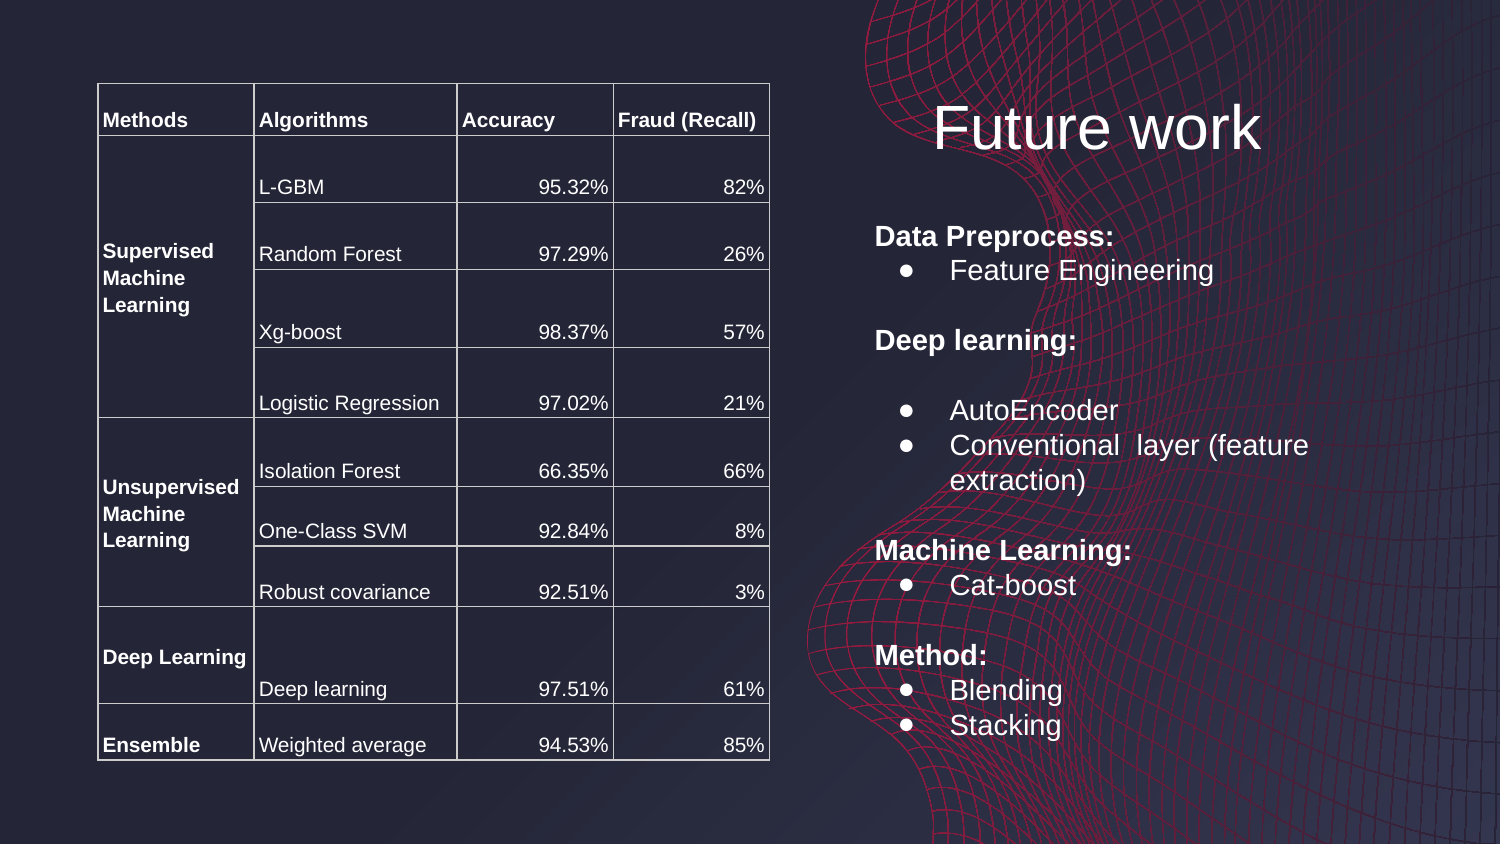

Future work
| Methods | Algorithms | Accuracy | Fraud (Recall) |
| --- | --- | --- | --- |
| Supervised Machine Learning | L-GBM | 95.32% | 82% |
|  | Random Forest | 97.29% | 26% |
|  | Xg-boost | 98.37% | 57% |
|  | Logistic Regression | 97.02% | 21% |
| Unsupervised Machine Learning | Isolation Forest | 66.35% | 66% |
|  | One-Class SVM | 92.84% | 8% |
|  | Robust covariance | 92.51% | 3% |
| Deep Learning | Deep learning | 97.51% | 61% |
| Ensemble | Weighted average | 94.53% | 85% |
Data Preprocess:
Feature Engineering

Deep learning:

AutoEncoder
Conventional  layer (feature extraction)

Machine Learning:
Cat-boost

Method:
Blending
Stacking